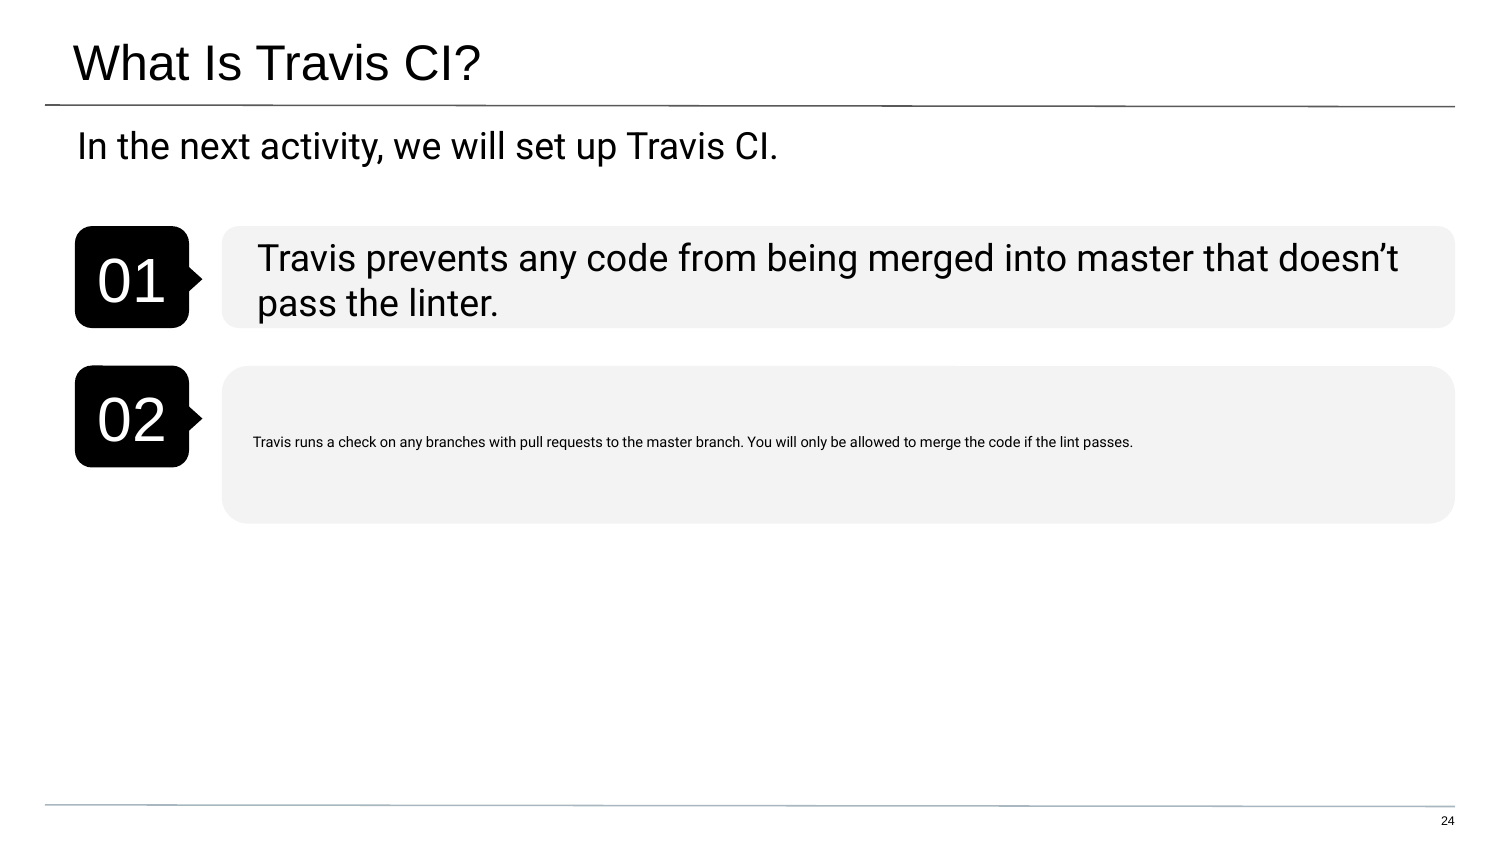

# What Is Travis CI?
In the next activity, we will set up Travis CI.
01

Travis prevents any code from being merged into master that doesn’t pass the linter.
02

Travis runs a check on any branches with pull requests to the master branch. You will only be allowed to merge the code if the lint passes.

24